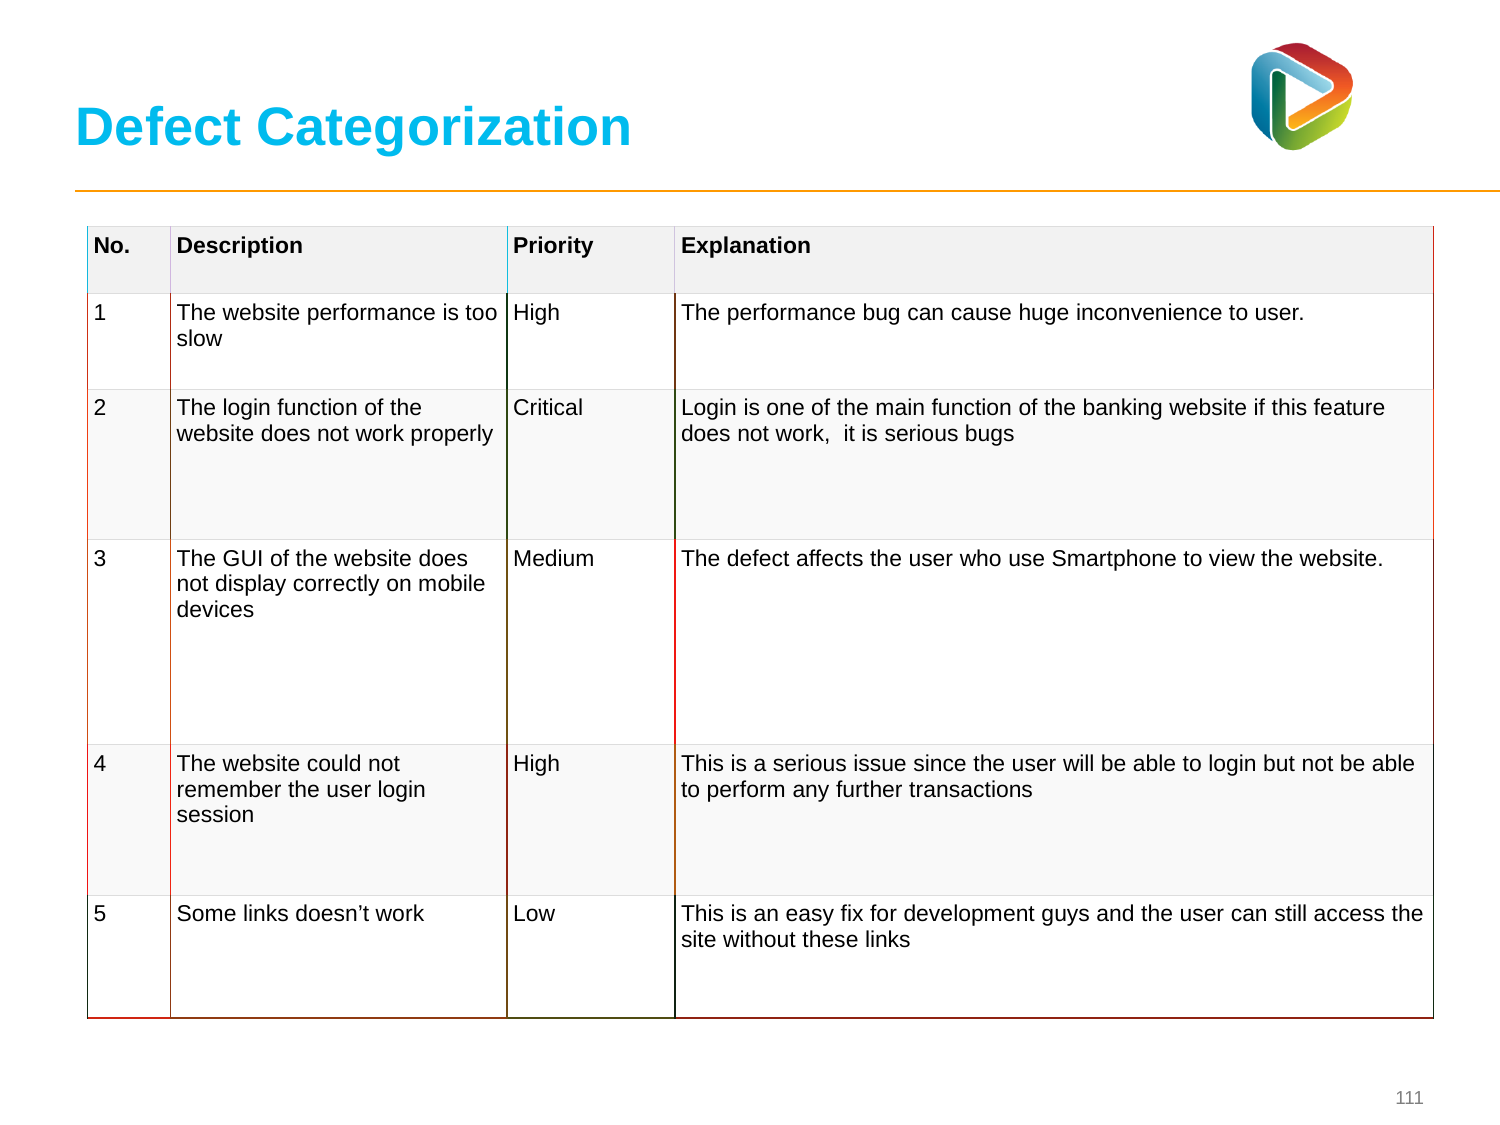

# Defect Categorization
| No. | Description | Priority | Explanation |
| --- | --- | --- | --- |
| 1 | The website performance is too slow | High | The performance bug can cause huge inconvenience to user. |
| 2 | The login function of the website does not work properly | Critical | Login is one of the main function of the banking website if this feature does not work,  it is serious bugs |
| 3 | The GUI of the website does not display correctly on mobile devices | Medium | The defect affects the user who use Smartphone to view the website. |
| 4 | The website could not remember the user login session | High | This is a serious issue since the user will be able to login but not be able to perform any further transactions |
| 5 | Some links doesn’t work | Low | This is an easy fix for development guys and the user can still access the site without these links |